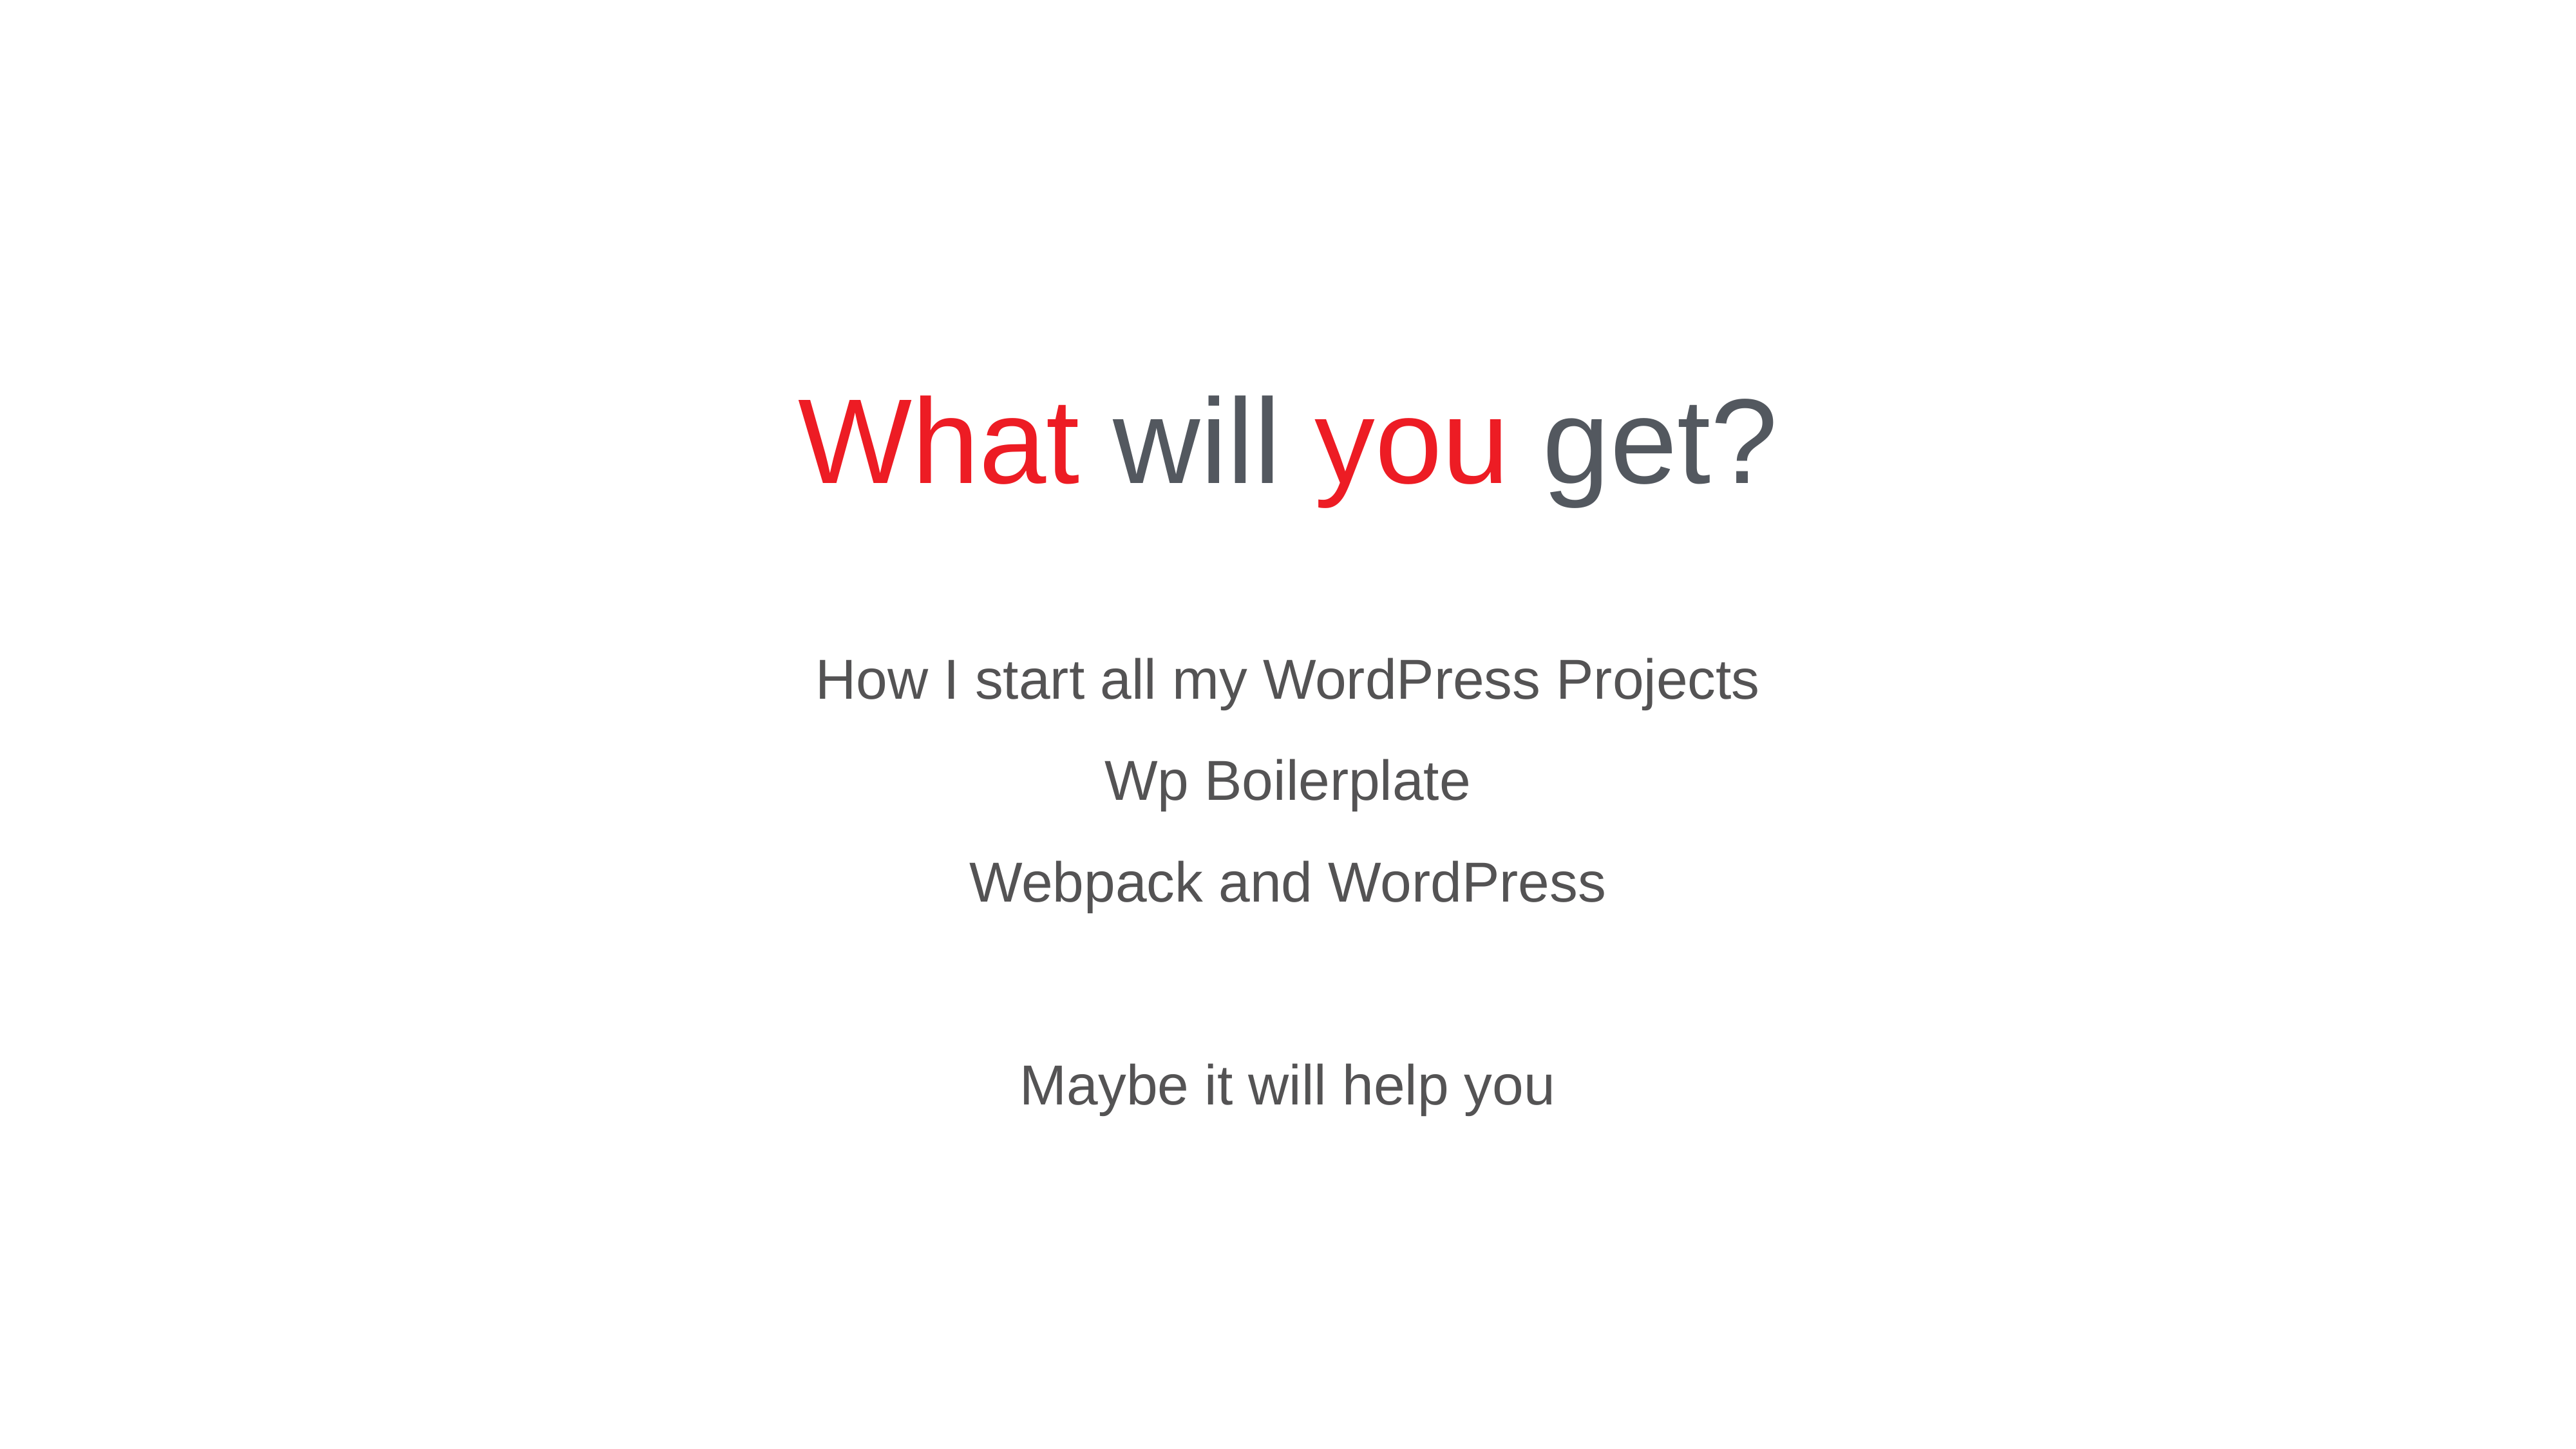

What will you get?

How I start all my WordPress Projects
Wp Boilerplate
Webpack and WordPress

Maybe it will help you